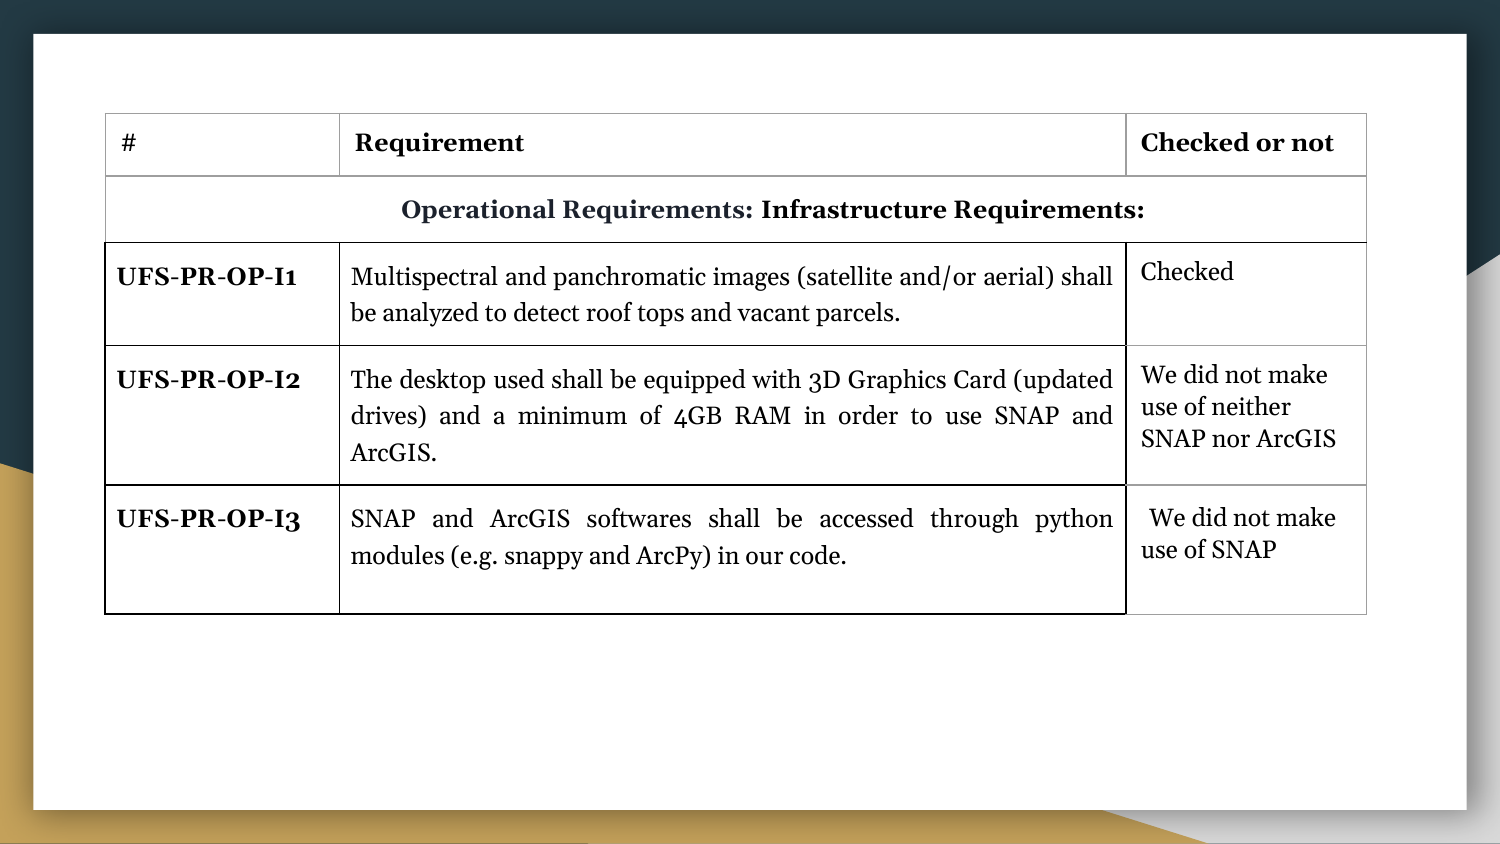

| # | Requirement | Checked or not |
| --- | --- | --- |
| Operational Requirements: Infrastructure Requirements: |  |  |
| UFS-PR-OP-I1 | Multispectral and panchromatic images (satellite and/or aerial) shall be analyzed to detect roof tops and vacant parcels. | Checked |
| UFS-PR-OP-I2 | The desktop used shall be equipped with 3D Graphics Card (updated drives) and a minimum of 4GB RAM in order to use SNAP and ArcGIS. | We did not make use of neither SNAP nor ArcGIS |
| UFS-PR-OP-I3 | SNAP and ArcGIS softwares shall be accessed through python modules (e.g. snappy and ArcPy) in our code. | We did not make use of SNAP |
26